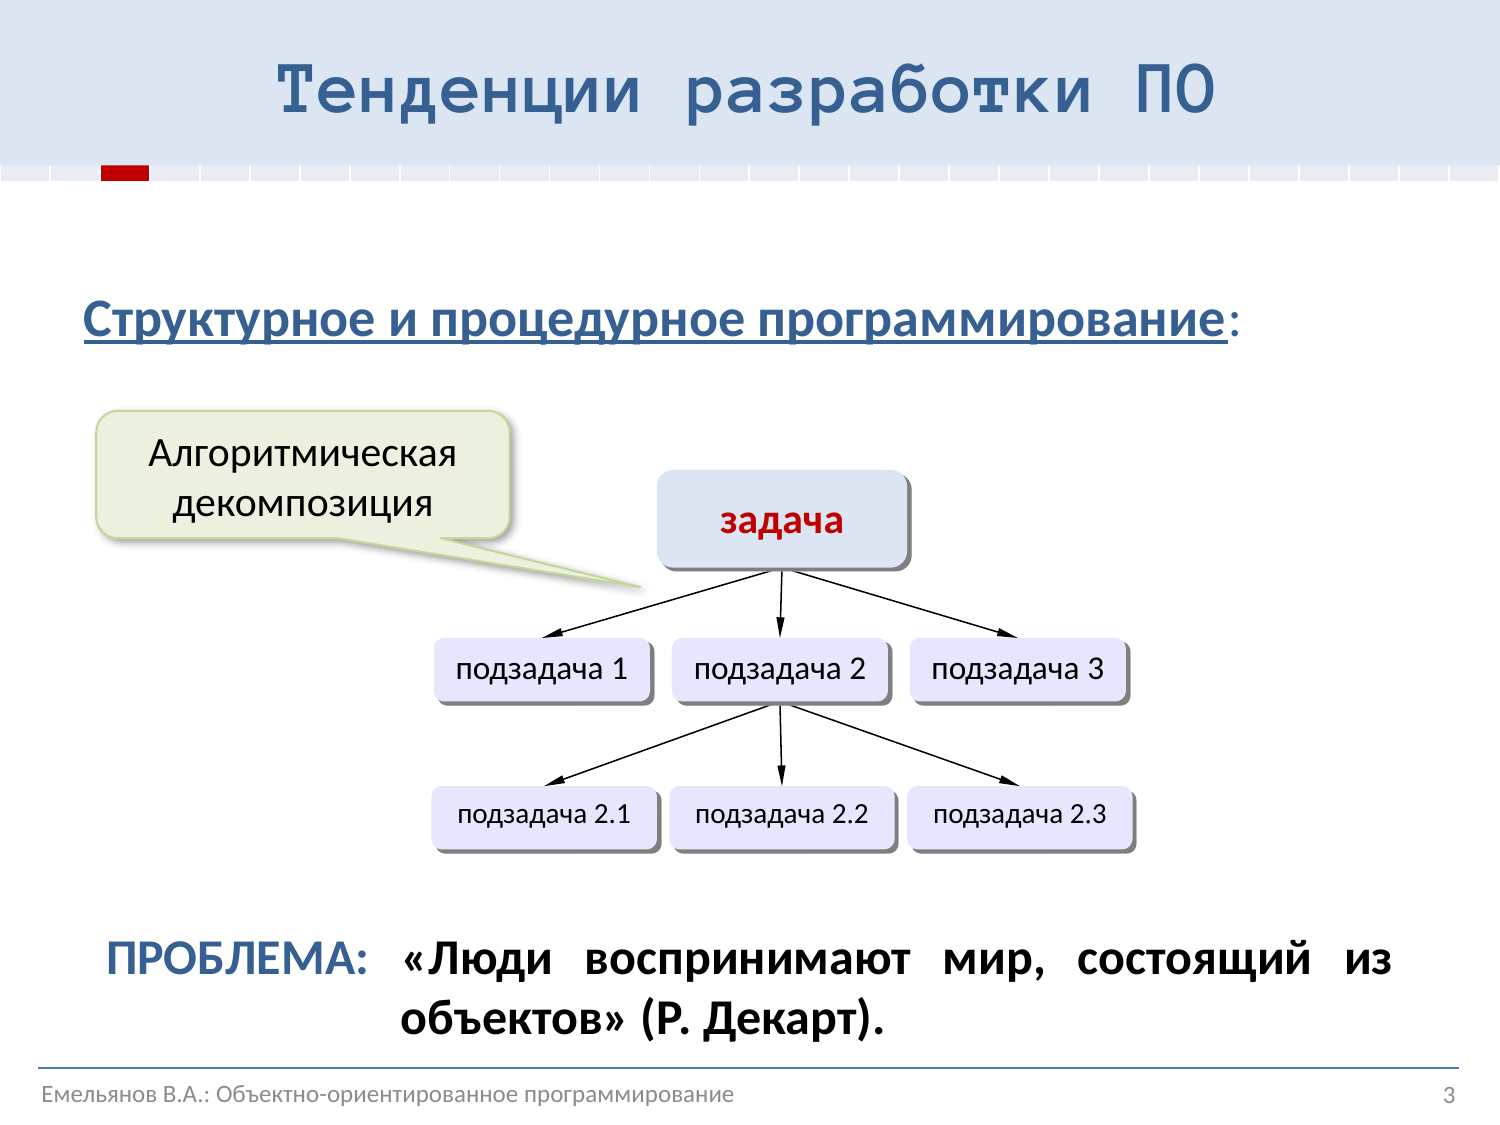

# Тенденции разработки ПО
|  |  |  |  |  |  |  |  |  |  |  |  |  |  |  |  |  |  |  |  |  |  |  |  |  |  |  |  |  |  |
| --- | --- | --- | --- | --- | --- | --- | --- | --- | --- | --- | --- | --- | --- | --- | --- | --- | --- | --- | --- | --- | --- | --- | --- | --- | --- | --- | --- | --- | --- |
Структурное и процедурное программирование:
Алгоритмическая декомпозиция
задача

подзадача 1
подзадача 2
подзадача 3
подзадача 2.1
подзадача 2.2
подзадача 2.3
ПРОБЛЕМА: «Люди воспринимают мир, состоящий из объектов» (Р. Декарт).
Емельянов В.А.: Объектно-ориентированное программирование
3